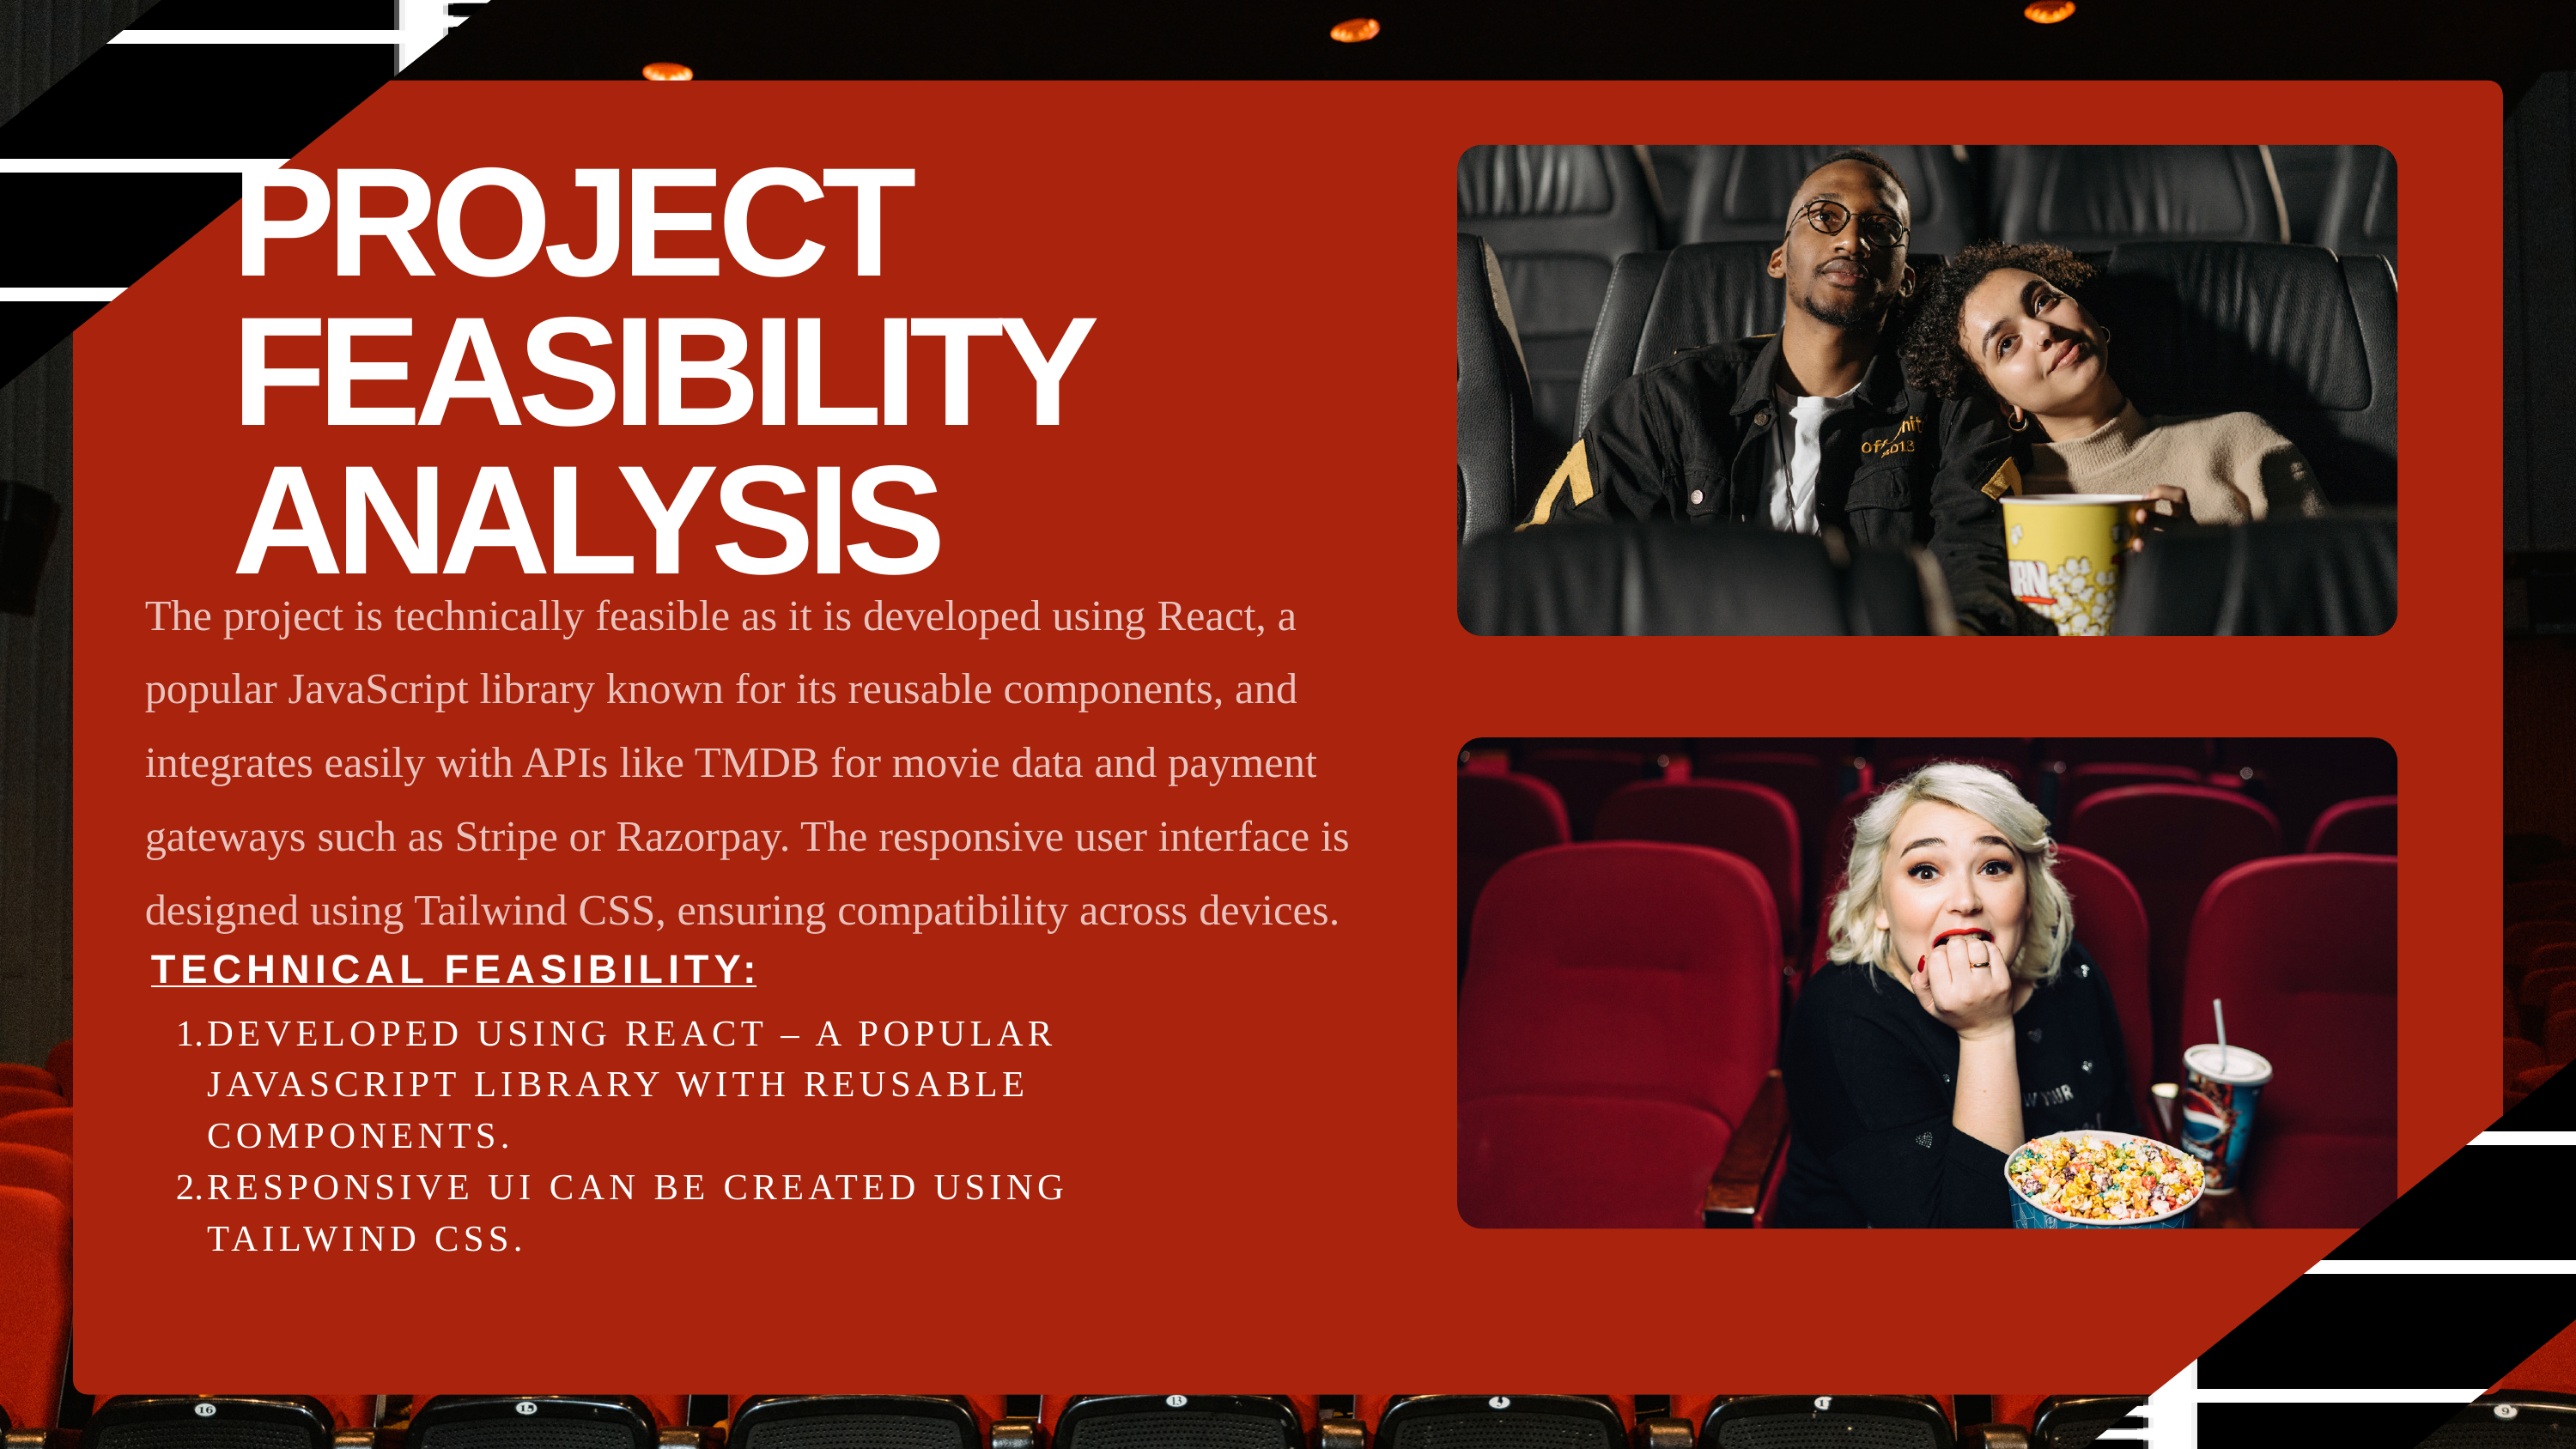

PROJECT FEASIBILITY ANALYSIS
The project is technically feasible as it is developed using React, a popular JavaScript library known for its reusable components, and integrates easily with APIs like TMDB for movie data and payment gateways such as Stripe or Razorpay. The responsive user interface is designed using Tailwind CSS, ensuring compatibility across devices.

TECHNICAL FEASIBILITY:
DEVELOPED USING REACT – A POPULAR JAVASCRIPT LIBRARY WITH REUSABLE COMPONENTS.
RESPONSIVE UI CAN BE CREATED USING TAILWIND CSS.